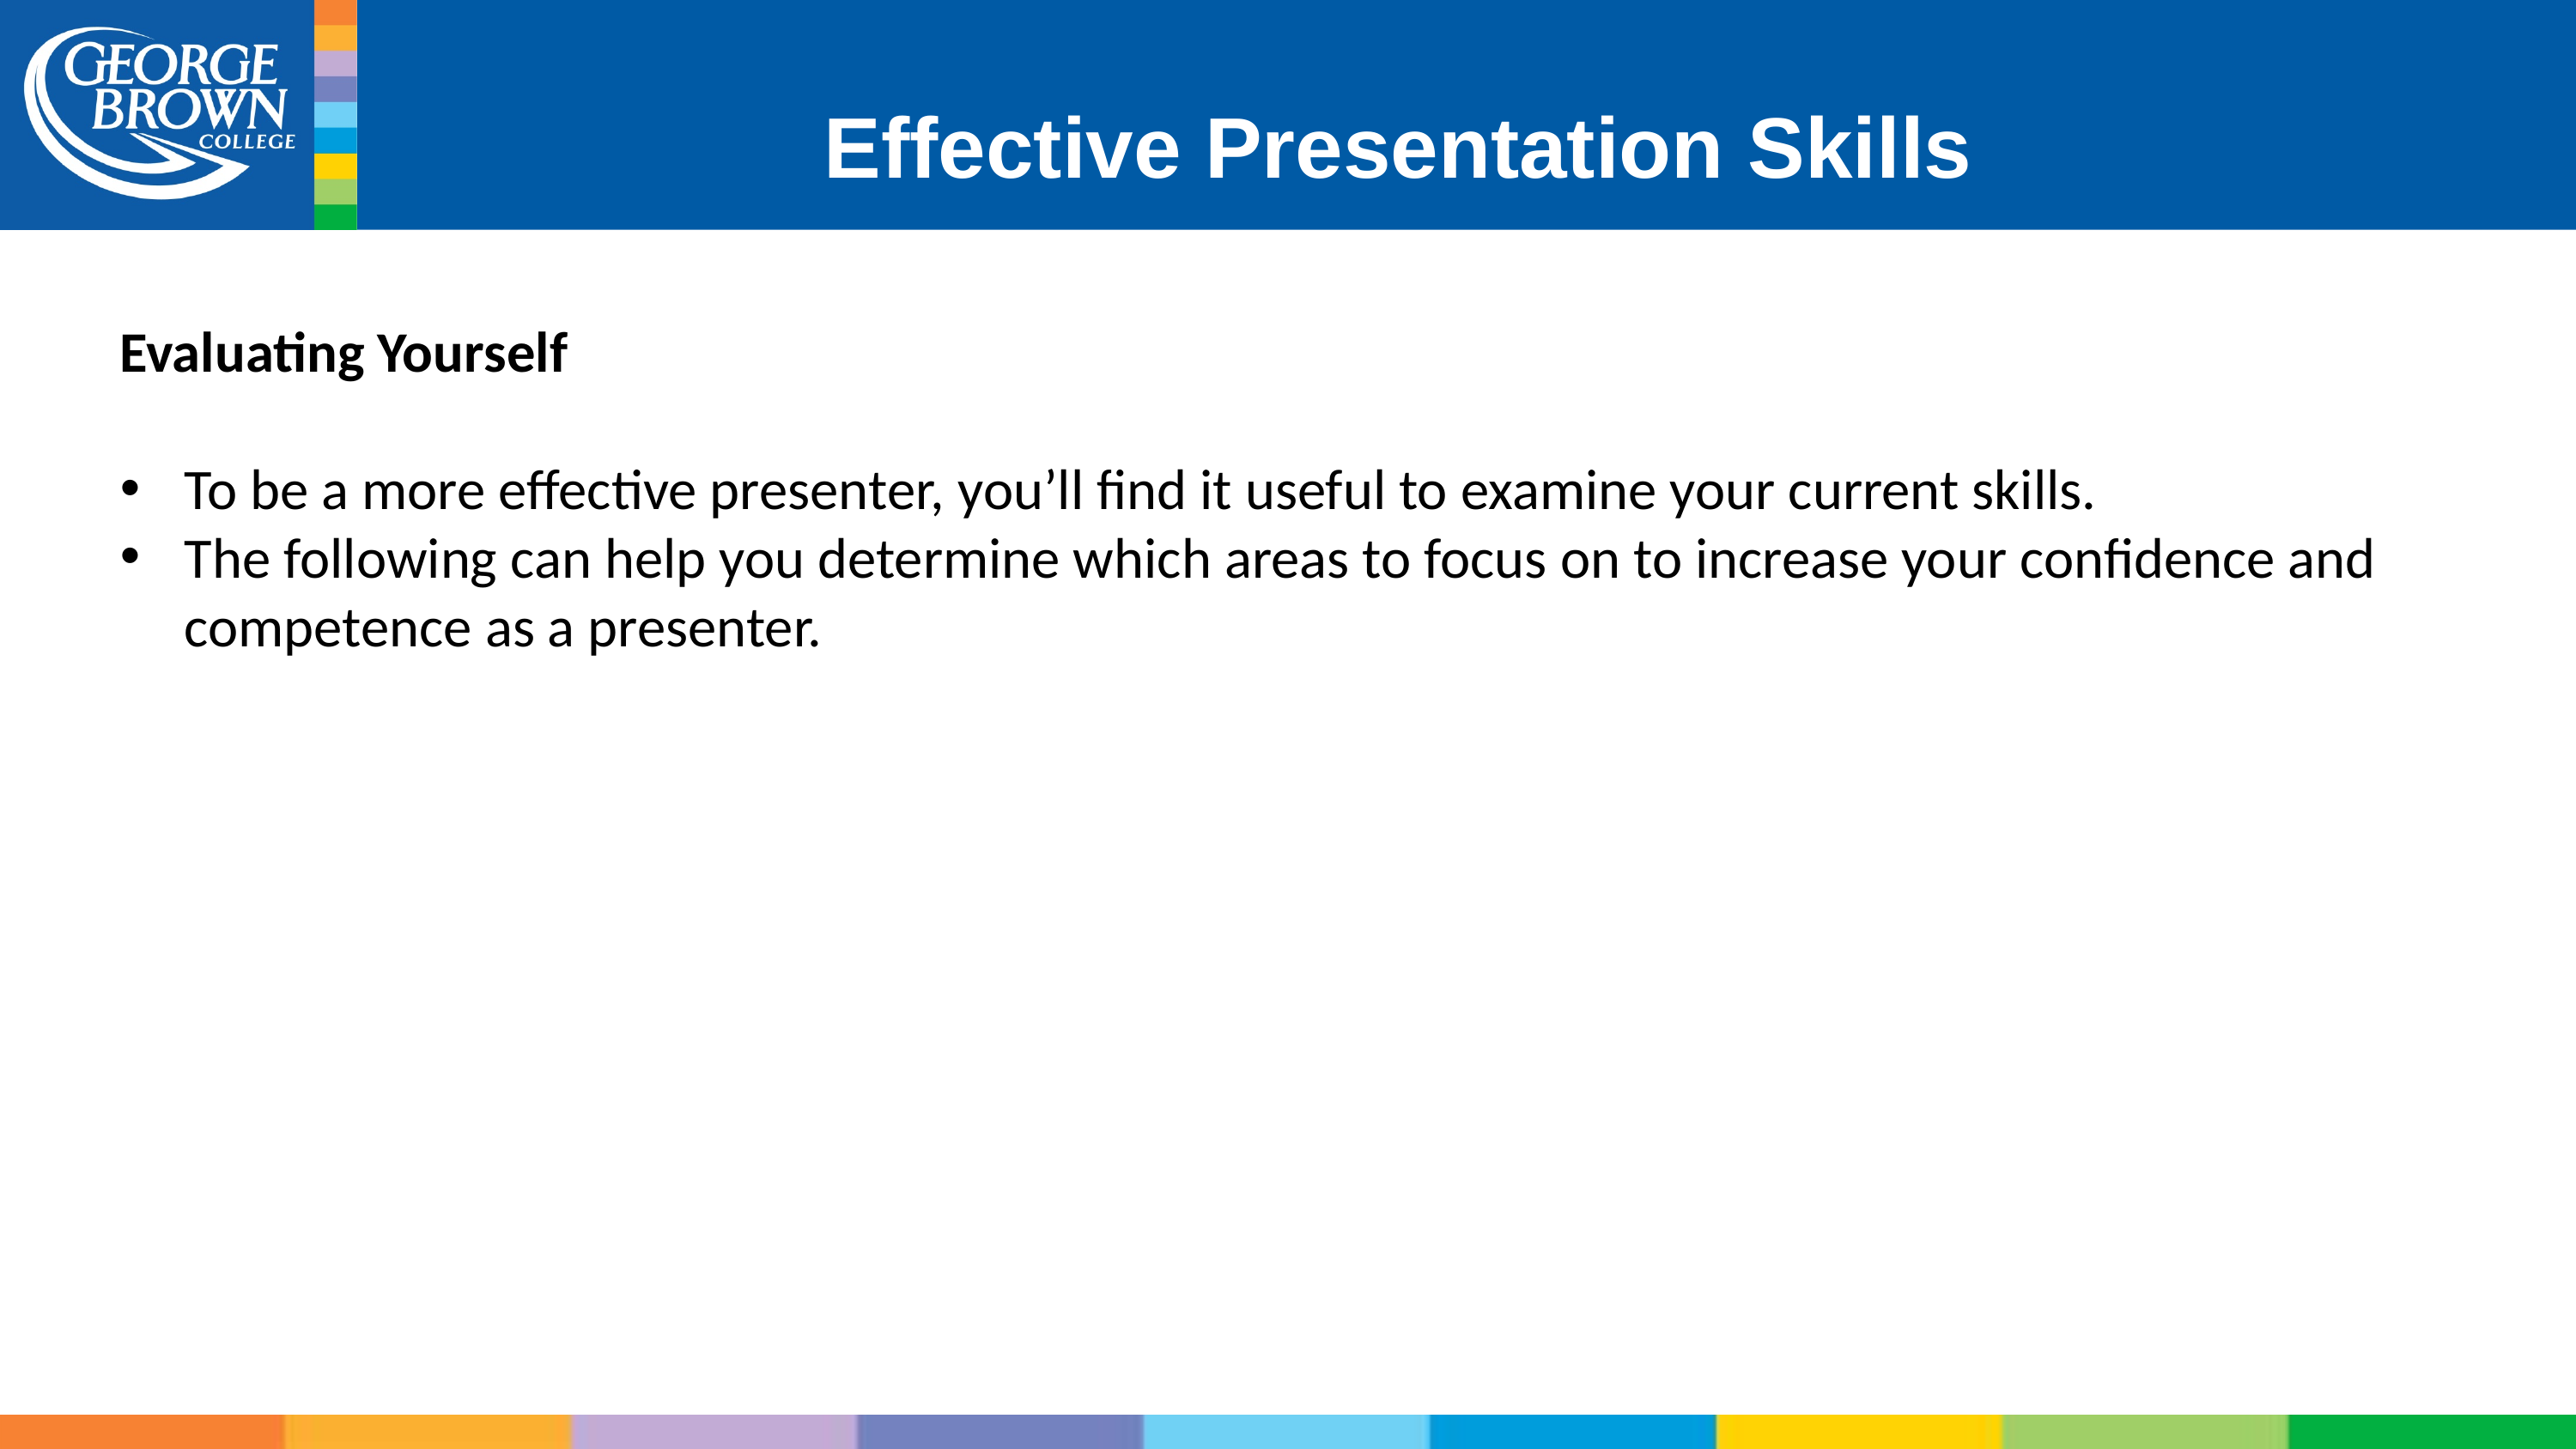

# Effective Presentation Skills

Evaluating Yourself

To be a more effective presenter, you’ll find it useful to examine your current skills.
The following can help you determine which areas to focus on to increase your confidence and competence as a presenter.